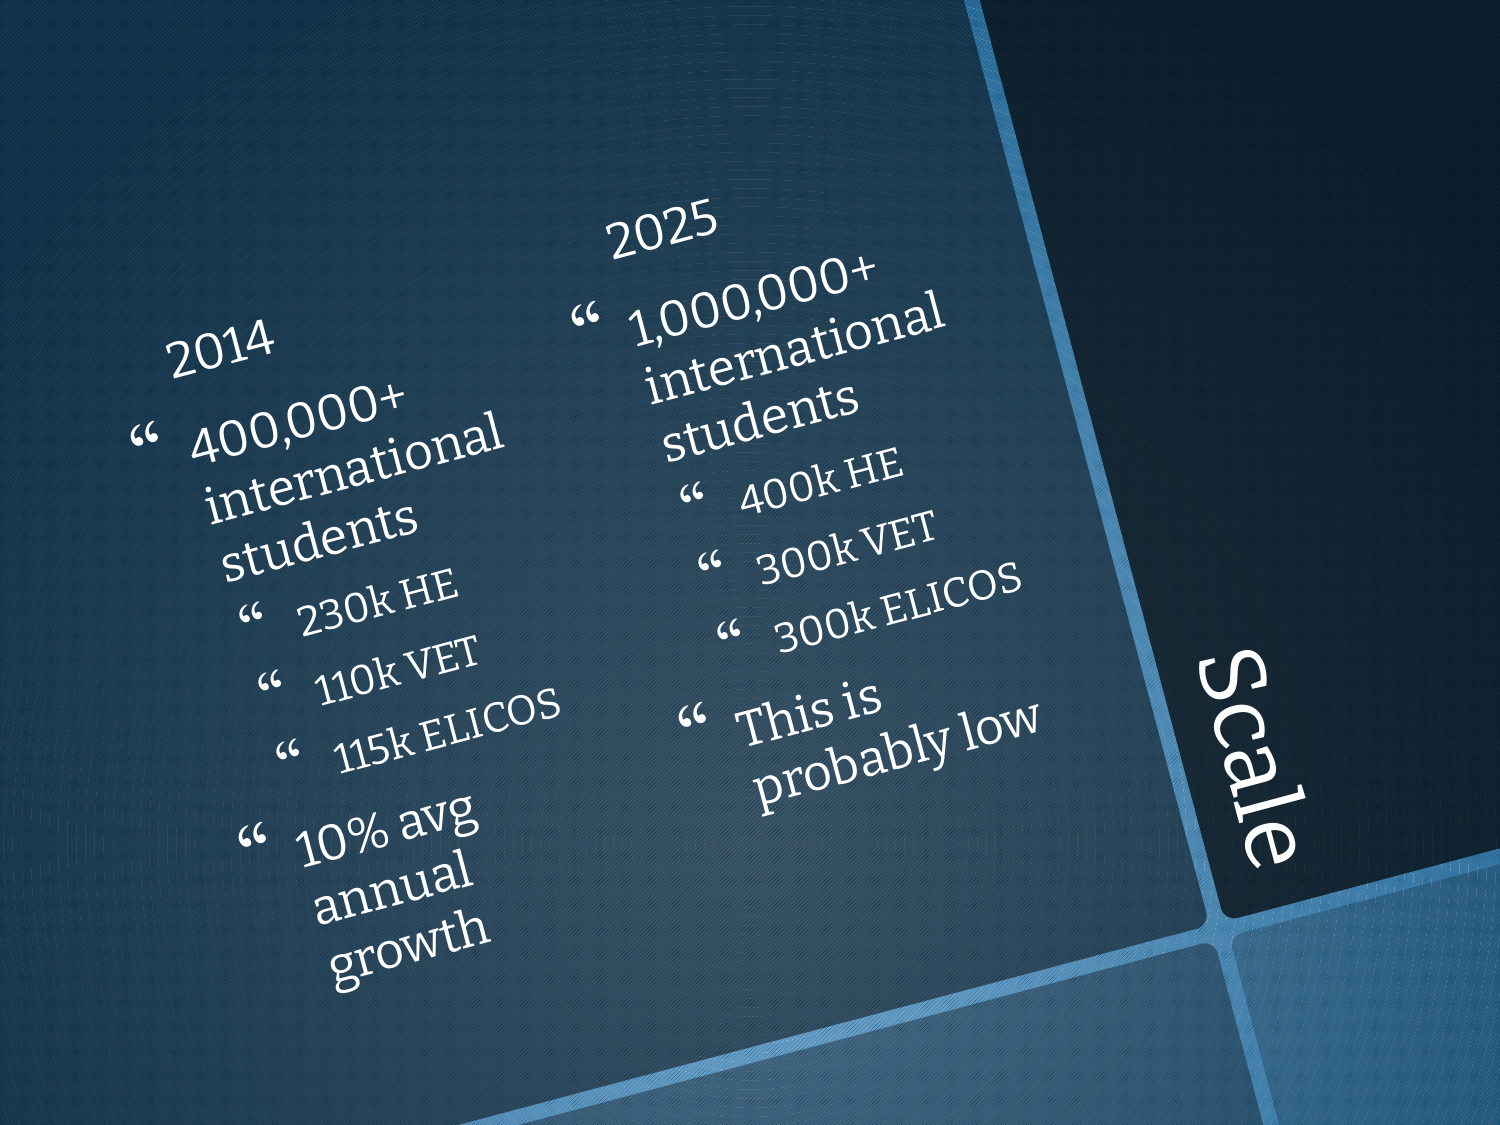

2025
2014
1,000,000+ international students
400k HE
300k VET
300k ELICOS
This is probably low
400,000+ international students
230k HE
110k VET
115k ELICOS
10% avg annual growth
# Scale